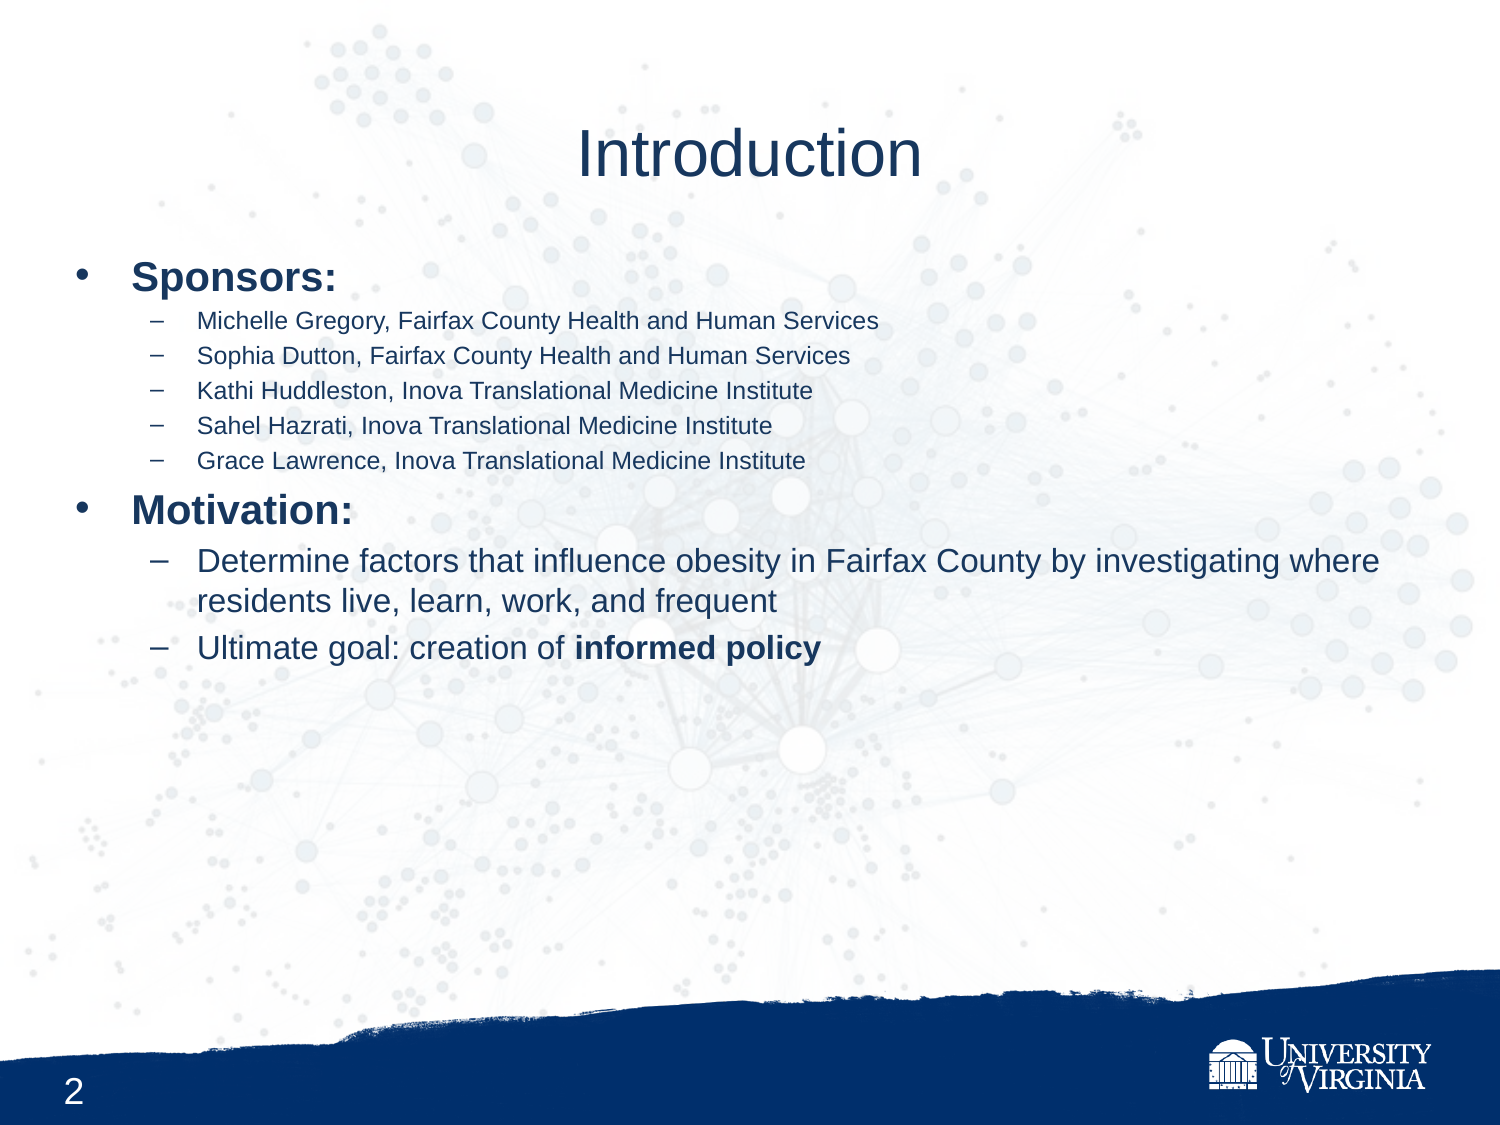

Introduction
Sponsors:
Michelle Gregory, Fairfax County Health and Human Services
Sophia Dutton, Fairfax County Health and Human Services
Kathi Huddleston, Inova Translational Medicine Institute
Sahel Hazrati, Inova Translational Medicine Institute
Grace Lawrence, Inova Translational Medicine Institute
Motivation:
Determine factors that influence obesity in Fairfax County by investigating where residents live, learn, work, and frequent
Ultimate goal: creation of informed policy

2